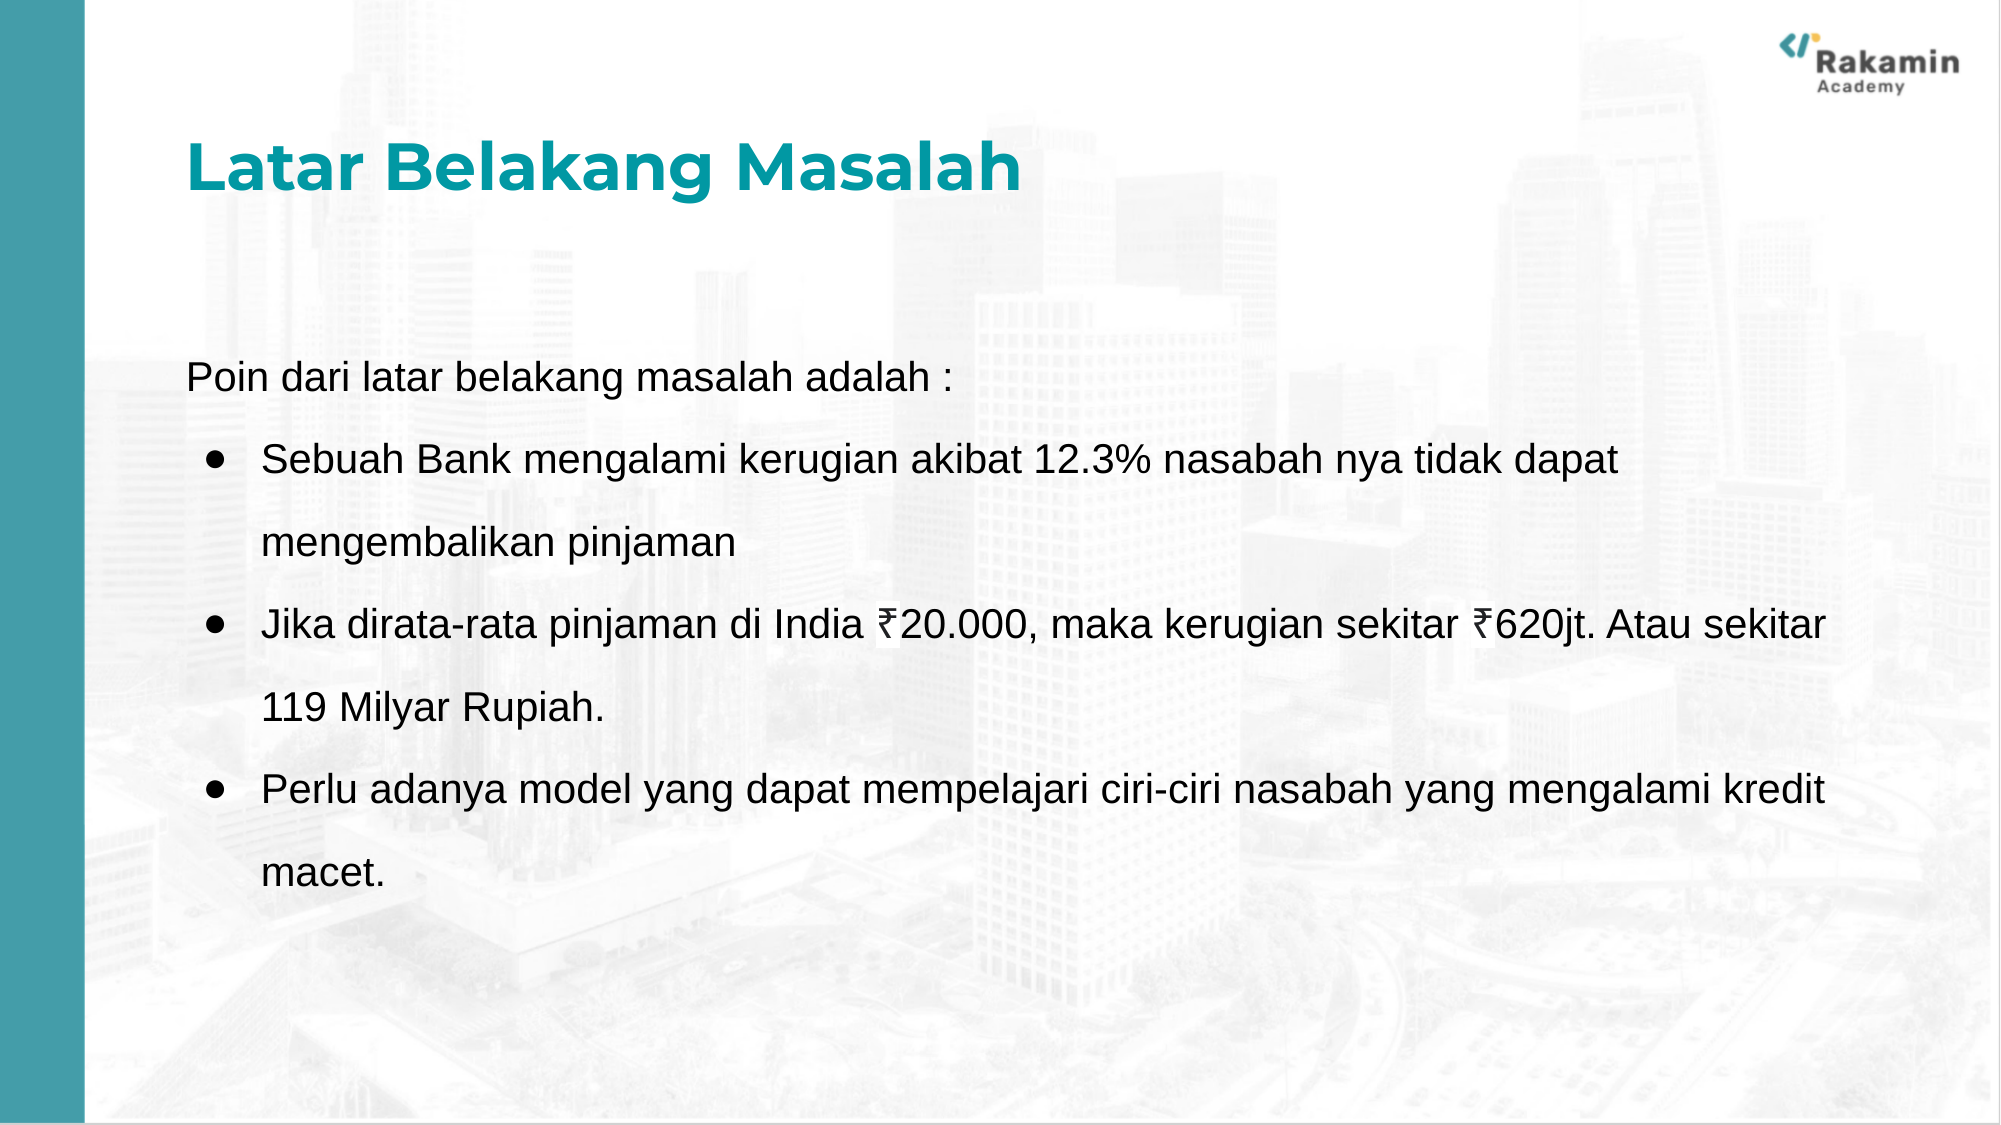

Latar Belakang Masalah
Poin dari latar belakang masalah adalah :
Sebuah Bank mengalami kerugian akibat 12.3% nasabah nya tidak dapat mengembalikan pinjaman
Jika dirata-rata pinjaman di India ₹20.000, maka kerugian sekitar ₹620jt. Atau sekitar 119 Milyar Rupiah.
Perlu adanya model yang dapat mempelajari ciri-ciri nasabah yang mengalami kredit macet.